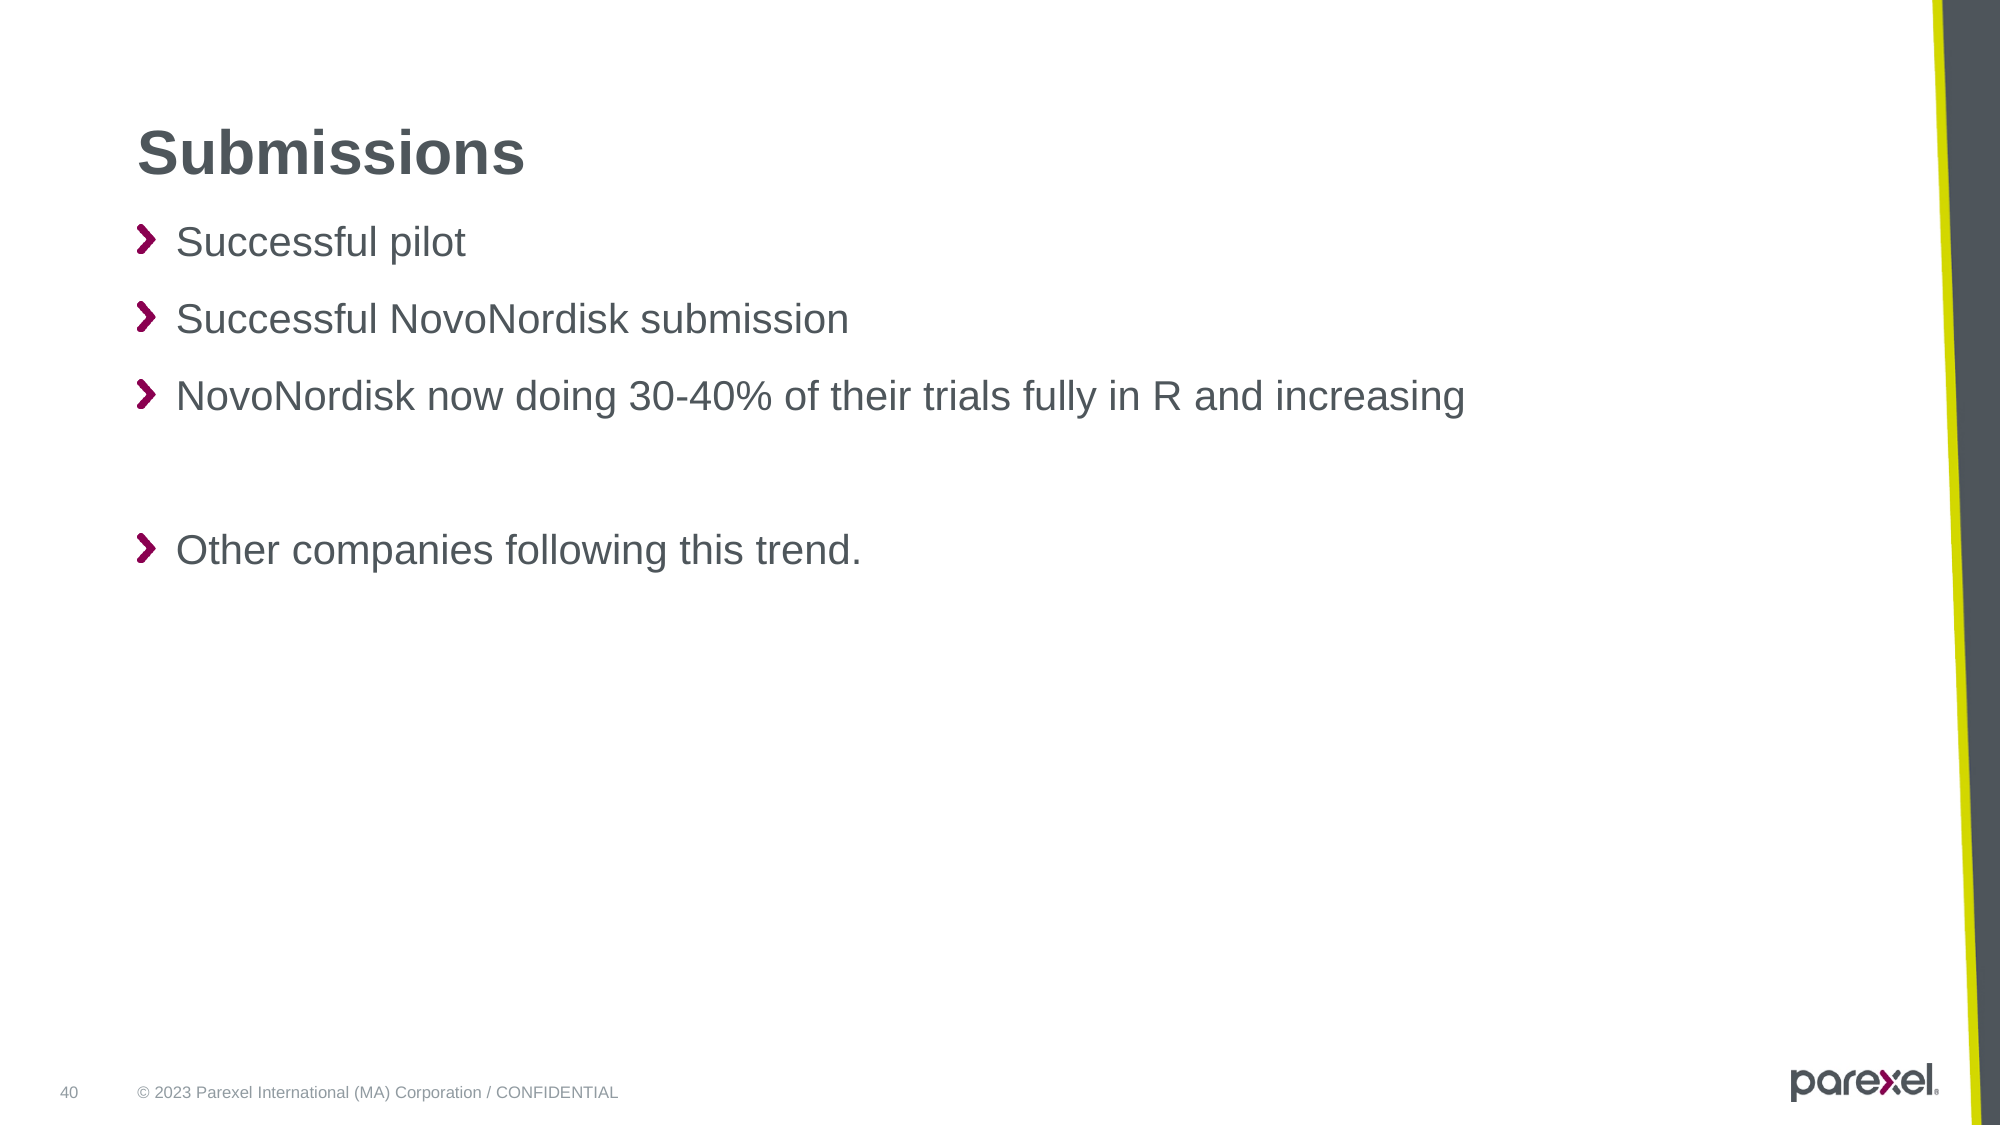

# Submissions
Successful pilot
Successful NovoNordisk submission
NovoNordisk now doing 30-40% of their trials fully in R and increasing

Other companies following this trend.

40